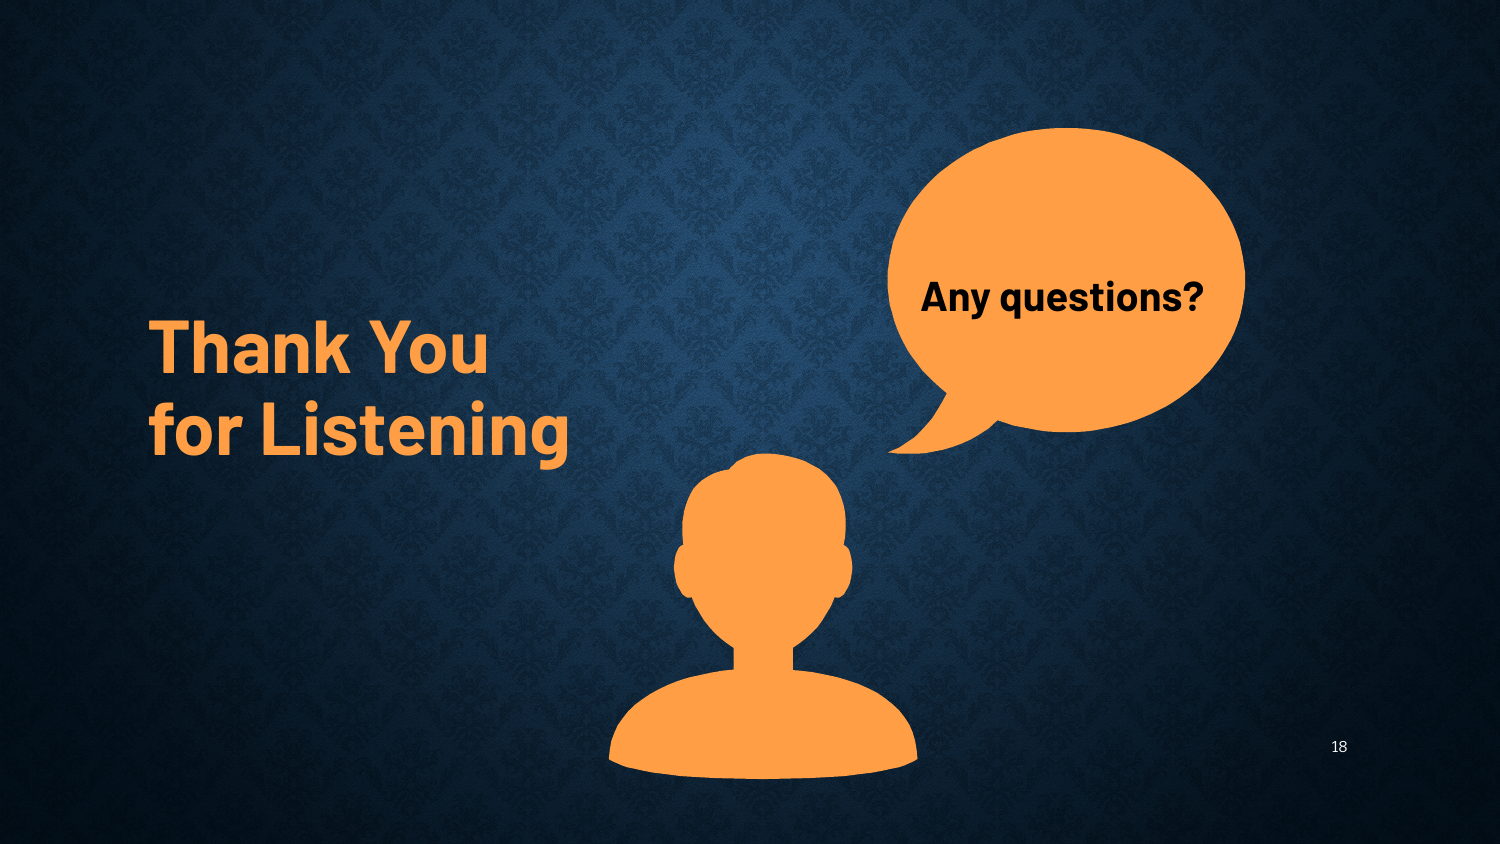

Any questions?
Thank You for Listening

18